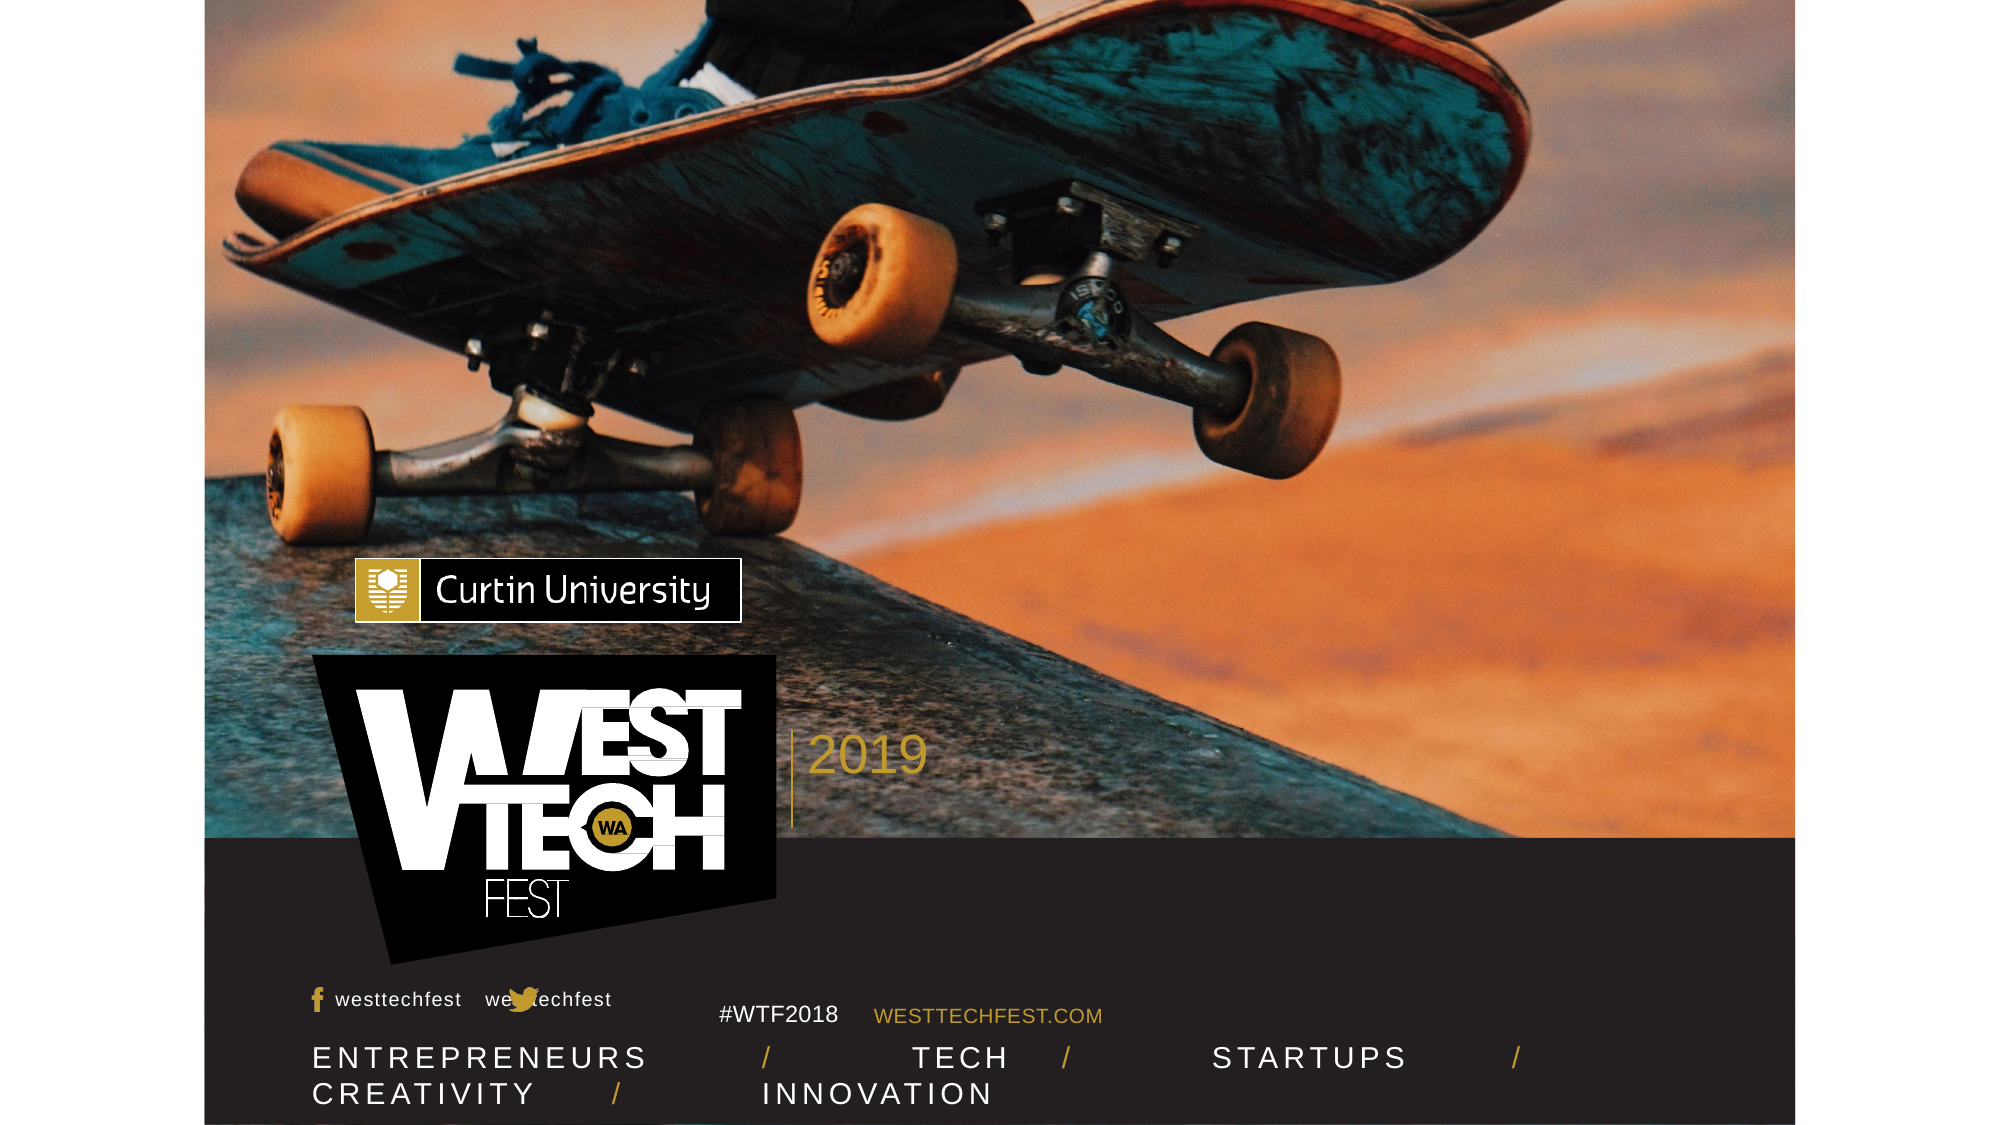

2019

#WTF2018     WESTTECHFEST.COM
westtechfest	westtechfest

ENTREPRENEURS	/	TECH	/	STARTUPS	/	CREATIVITY	/	INNOVATION